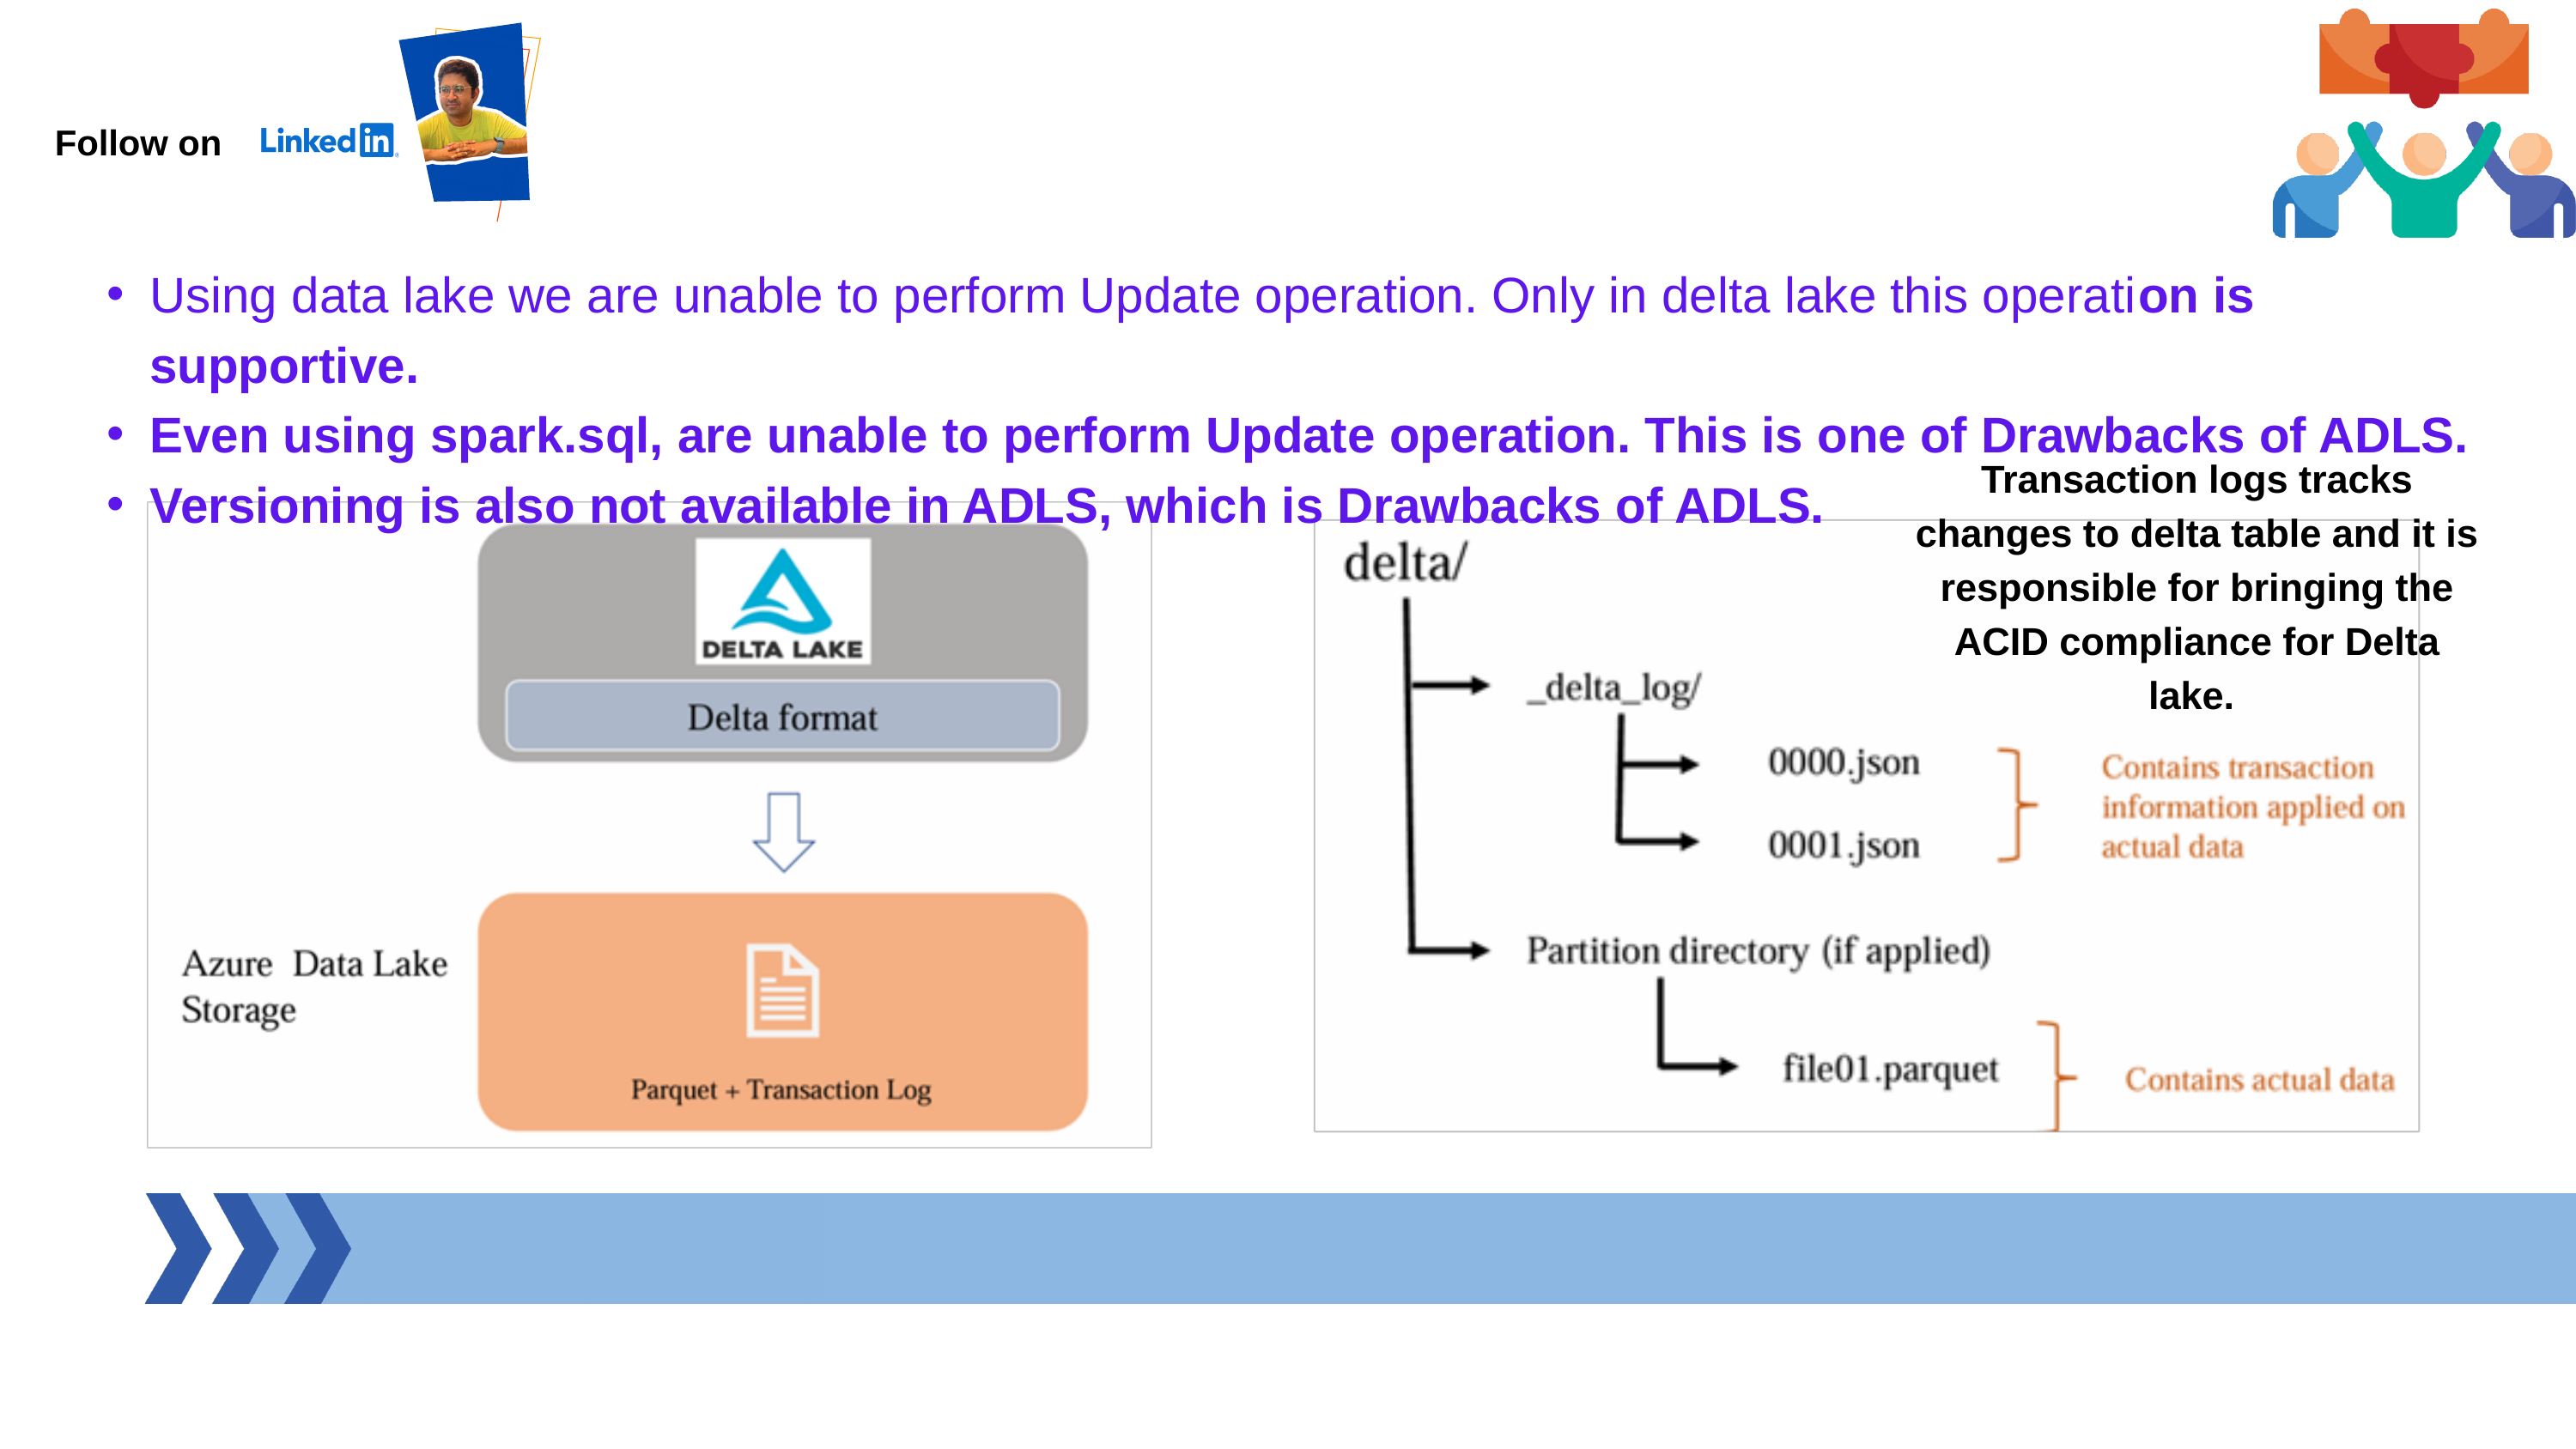

Dr Sachin Saxena

Follow on

Using data lake we are unable to perform Update operation. Only in delta lake this operation is supportive.
Even using spark.sql, are unable to perform Update operation. This is one of Drawbacks of ADLS.
Versioning is also not available in ADLS, which is Drawbacks of ADLS.
Transaction logs tracks changes to delta table and it is responsible for bringing the ACID compliance for Delta lake.